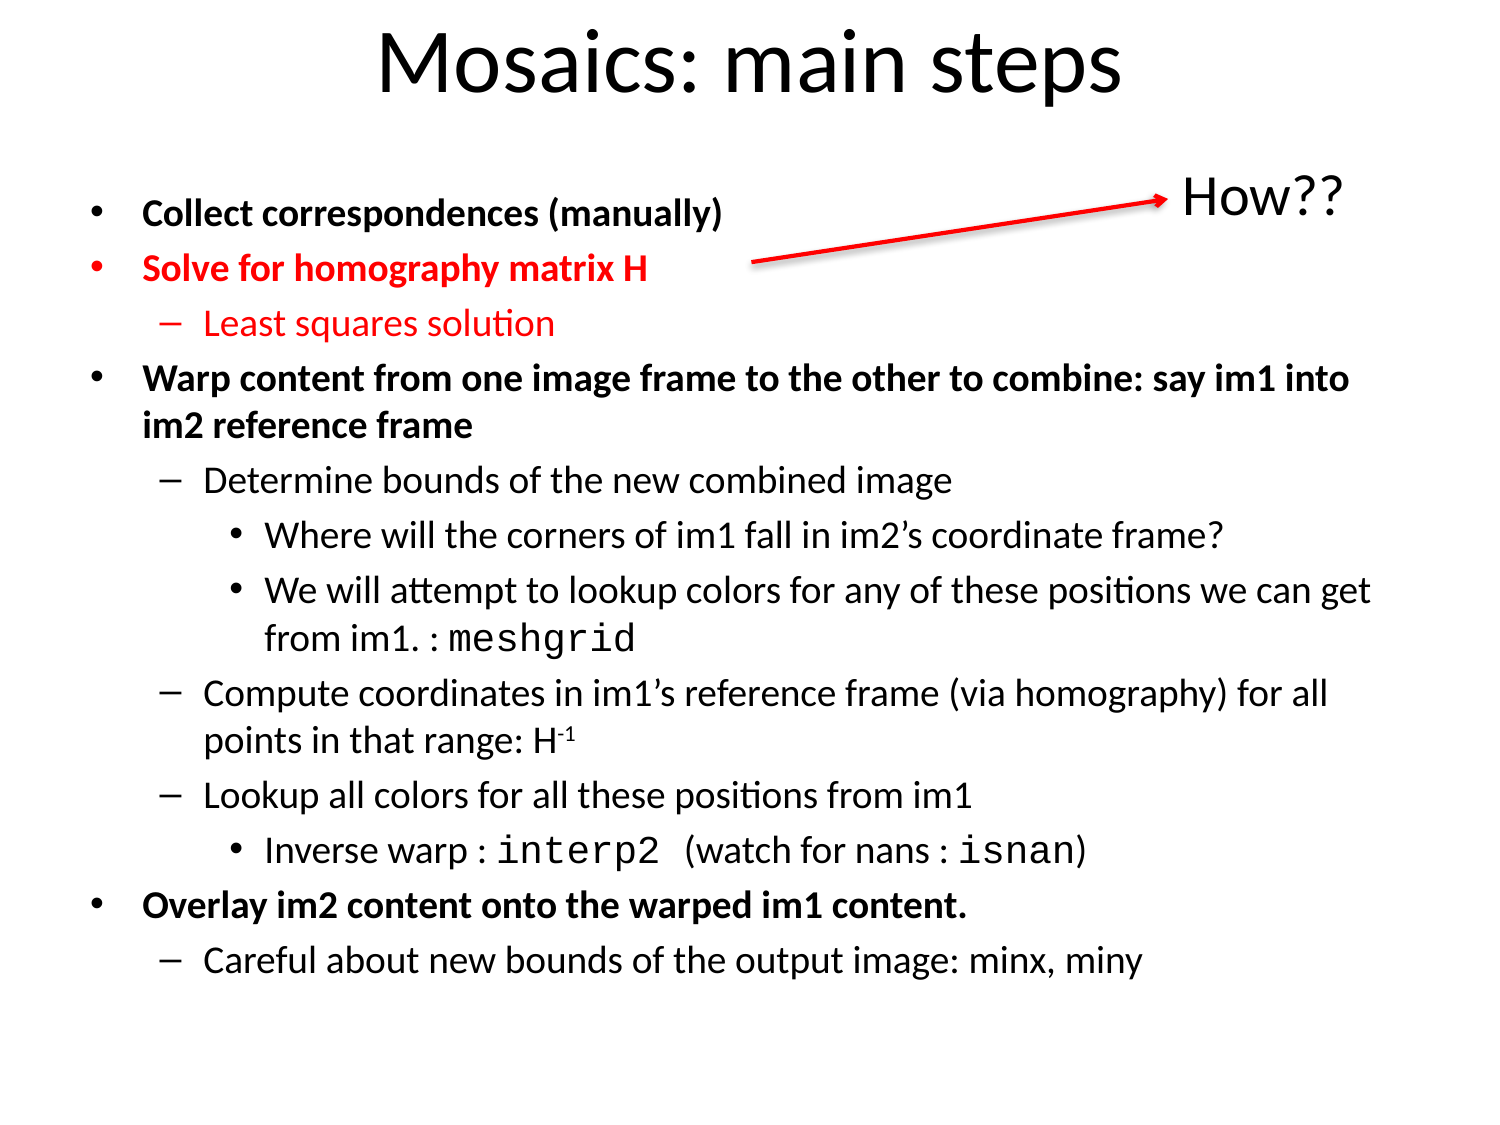

# Mosaics: main steps
How??
Collect correspondences (manually)
Solve for homography matrix H
Least squares solution
Warp content from one image frame to the other to combine: say im1 into im2 reference frame
Determine bounds of the new combined image
Where will the corners of im1 fall in im2’s coordinate frame?
We will attempt to lookup colors for any of these positions we can get from im1. : meshgrid
Compute coordinates in im1’s reference frame (via homography) for all points in that range: H-1
Lookup all colors for all these positions from im1
Inverse warp : interp2 (watch for nans : isnan)
Overlay im2 content onto the warped im1 content.
Careful about new bounds of the output image: minx, miny